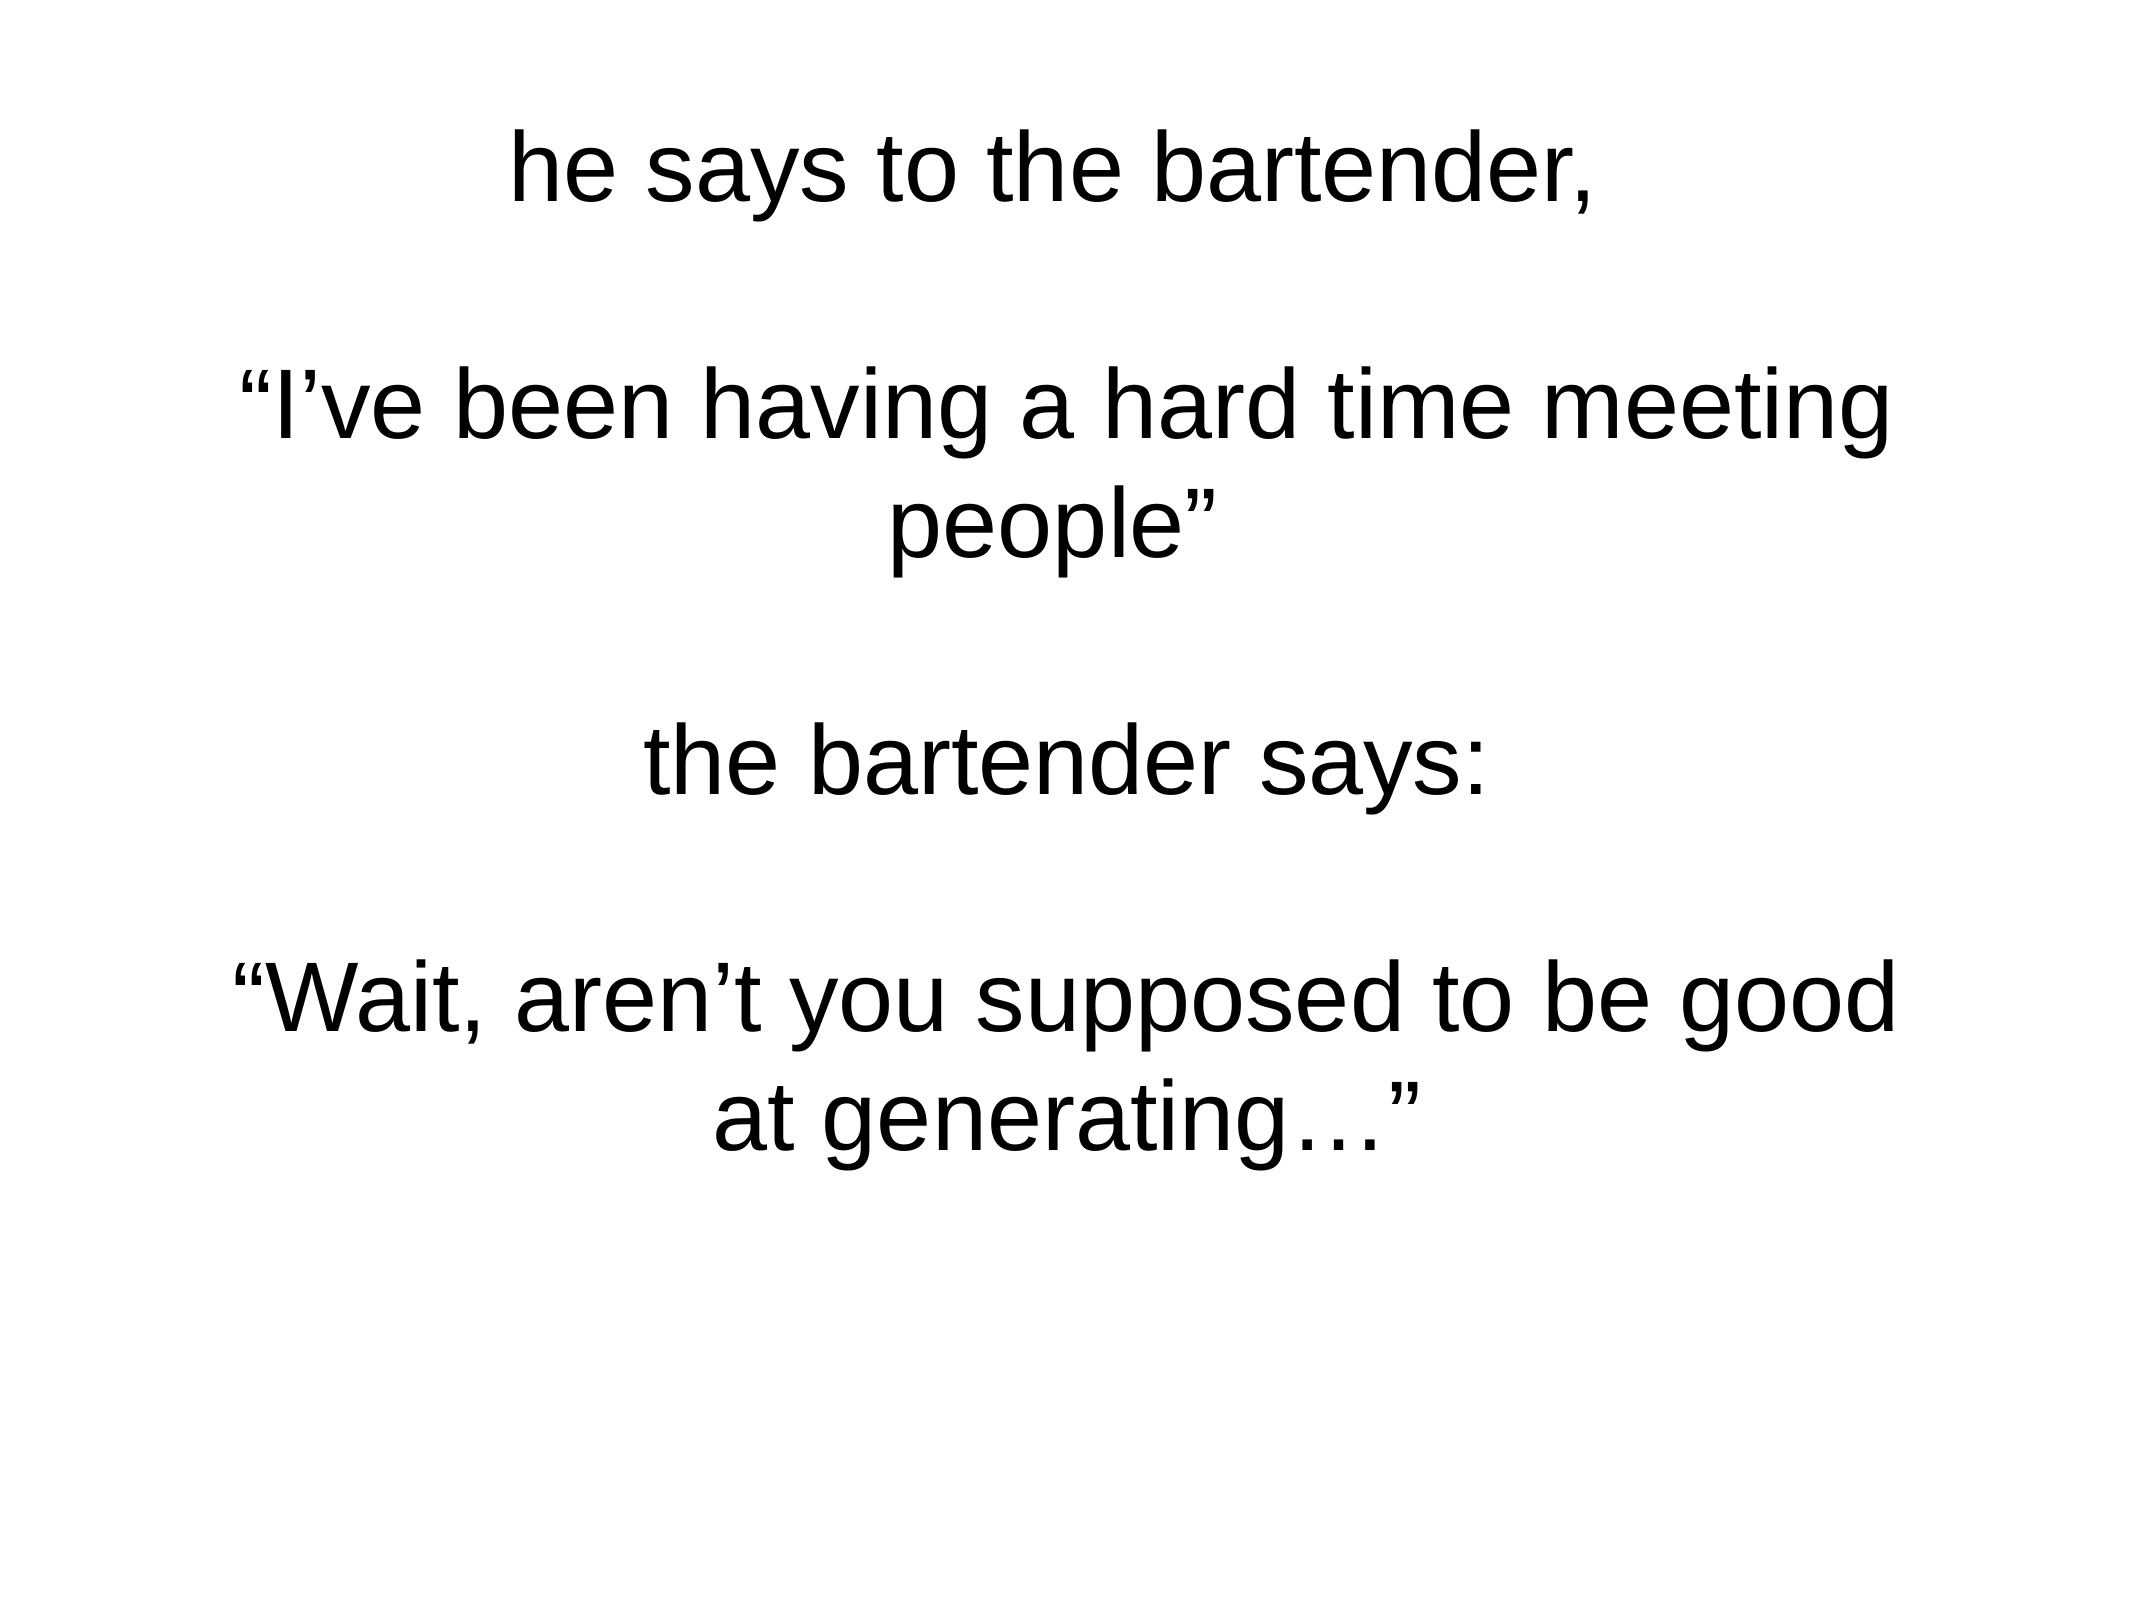

# he says to the bartender,

“I’ve been having a hard time meeting people”

the bartender says:

“Wait, aren’t you supposed to be good at generating…”